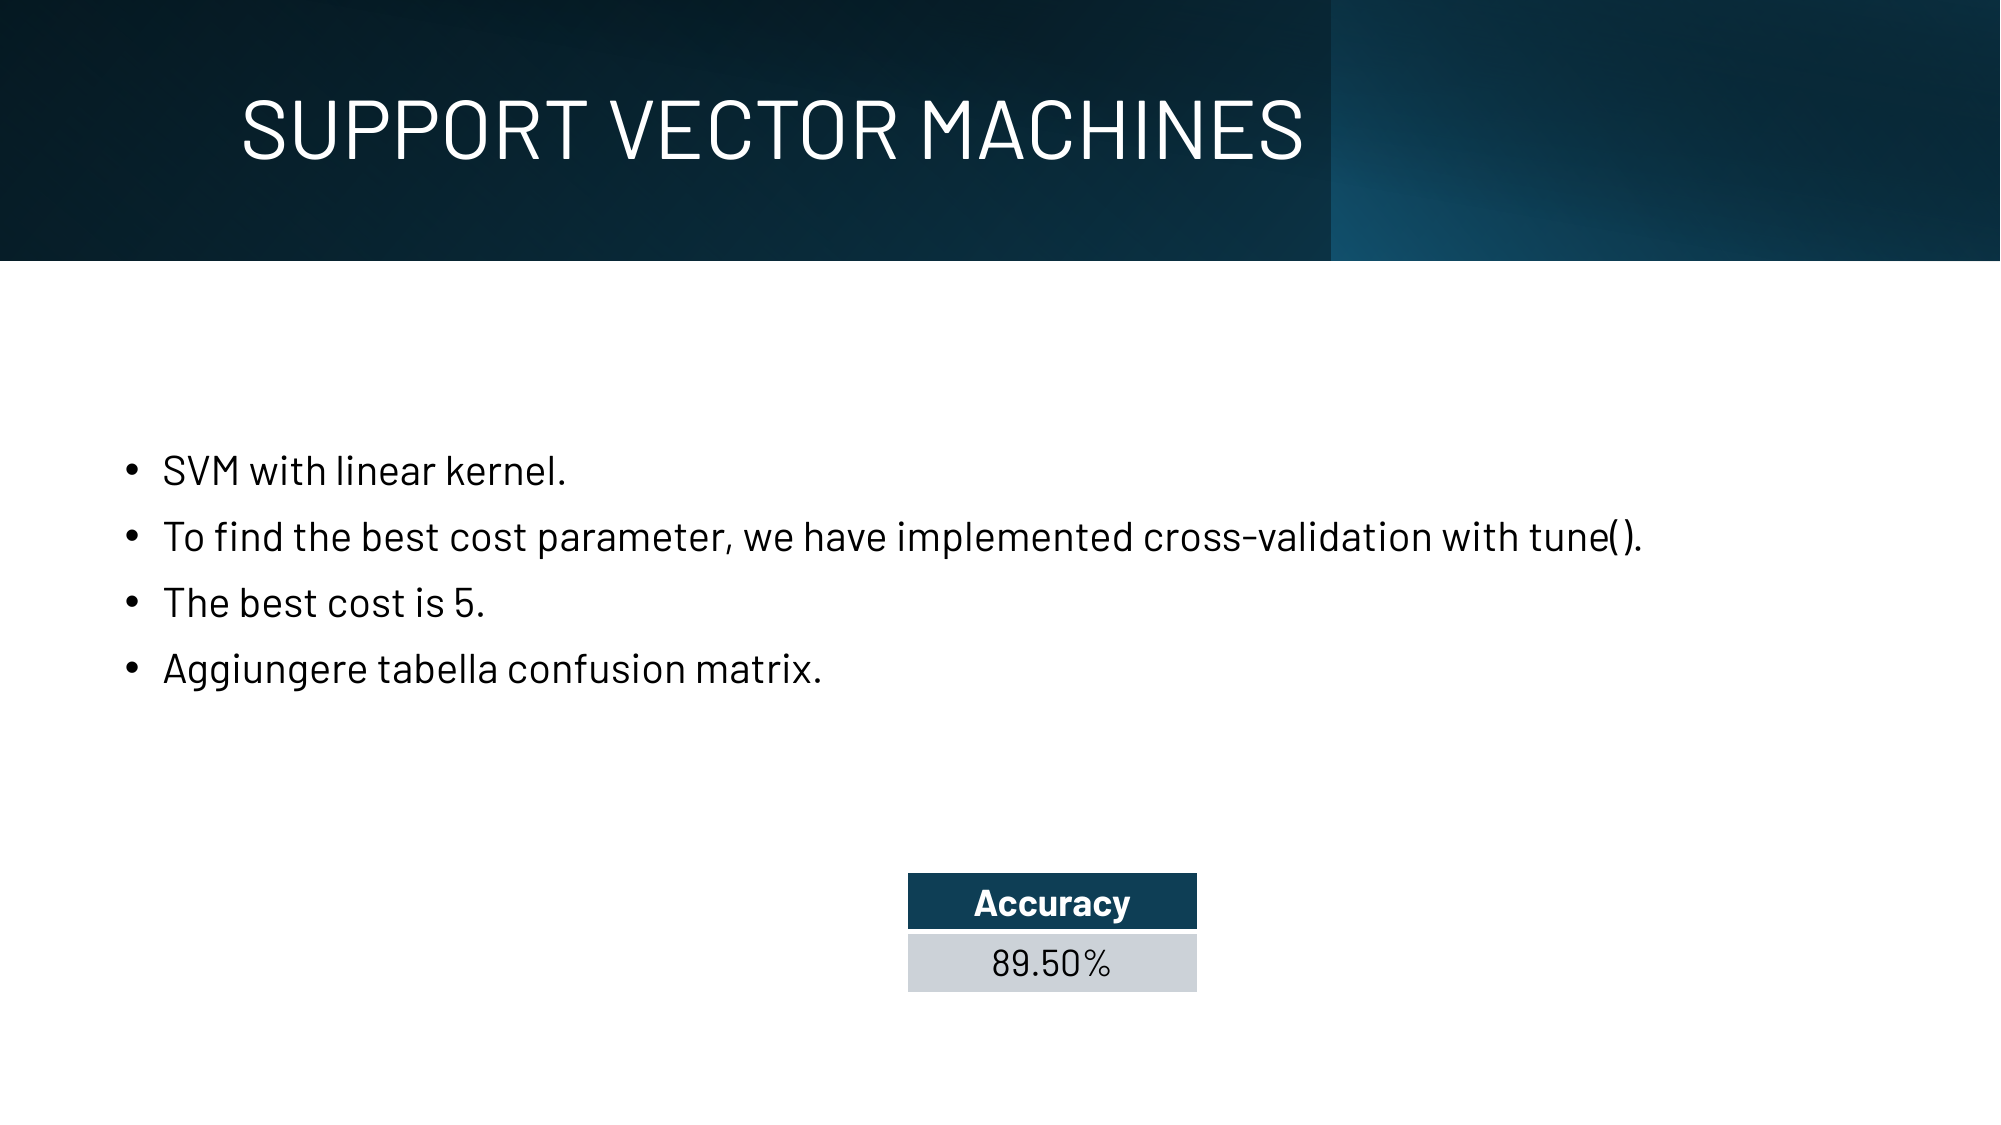

# SUPPORT VECTOR MACHINES
SVM with linear kernel.
To find the best cost parameter, we have implemented cross-validation with tune().
The best cost is 5.
Aggiungere tabella confusion matrix.

| Accuracy |
| --- |
| 89.50% |